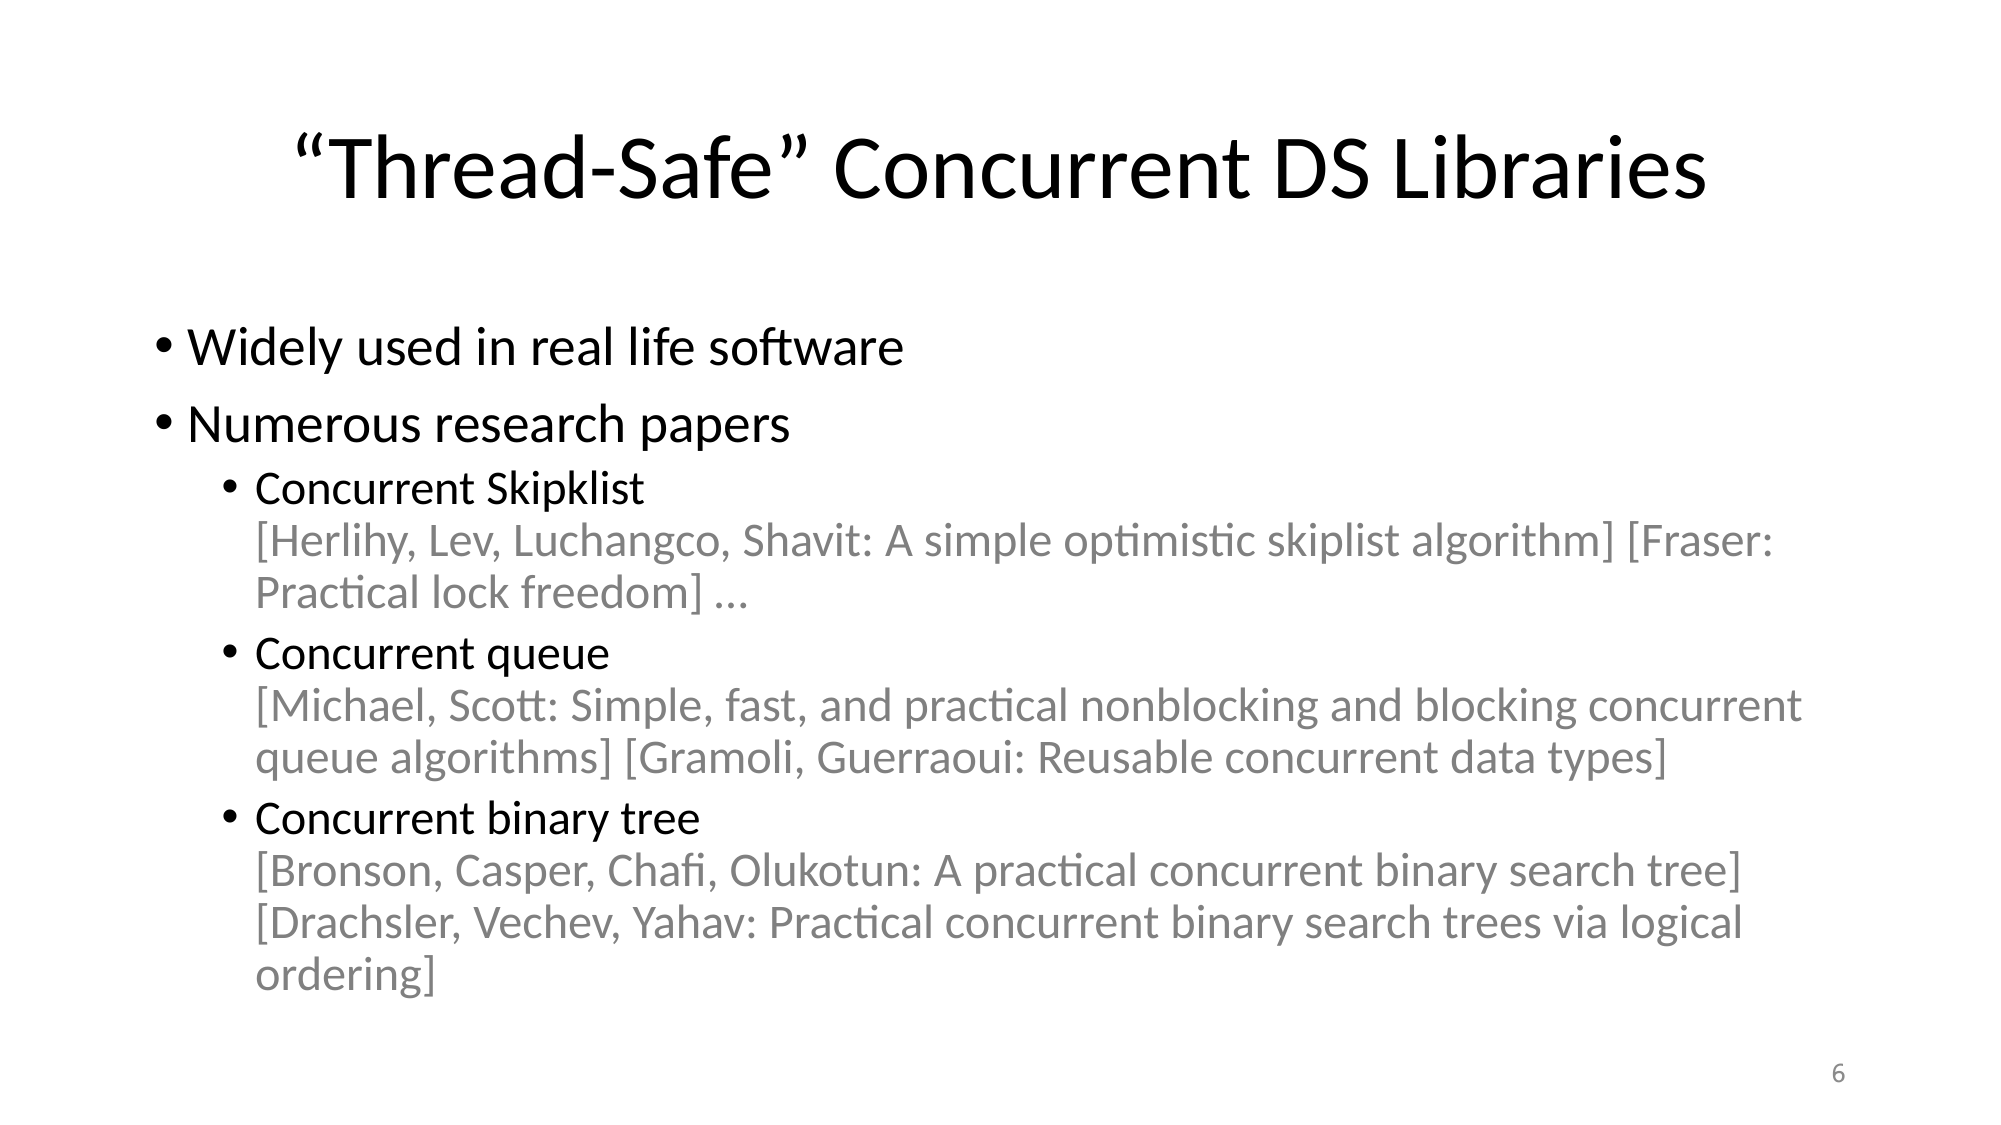

# “Thread-Safe” Concurrent DS Libraries
Widely used in real life software
Numerous research papers
Concurrent Skipklist
[Herlihy, Lev, Luchangco, Shavit: A simple optimistic skiplist algorithm] [Fraser: Practical lock freedom] …
Concurrent queue
[Michael, Scott: Simple, fast, and practical nonblocking and blocking concurrent queue algorithms] [Gramoli, Guerraoui: Reusable concurrent data types]
Concurrent binary tree
[Bronson, Casper, Chafi, Olukotun: A practical concurrent binary search tree] [Drachsler, Vechev, Yahav: Practical concurrent binary search trees via logical ordering]
6